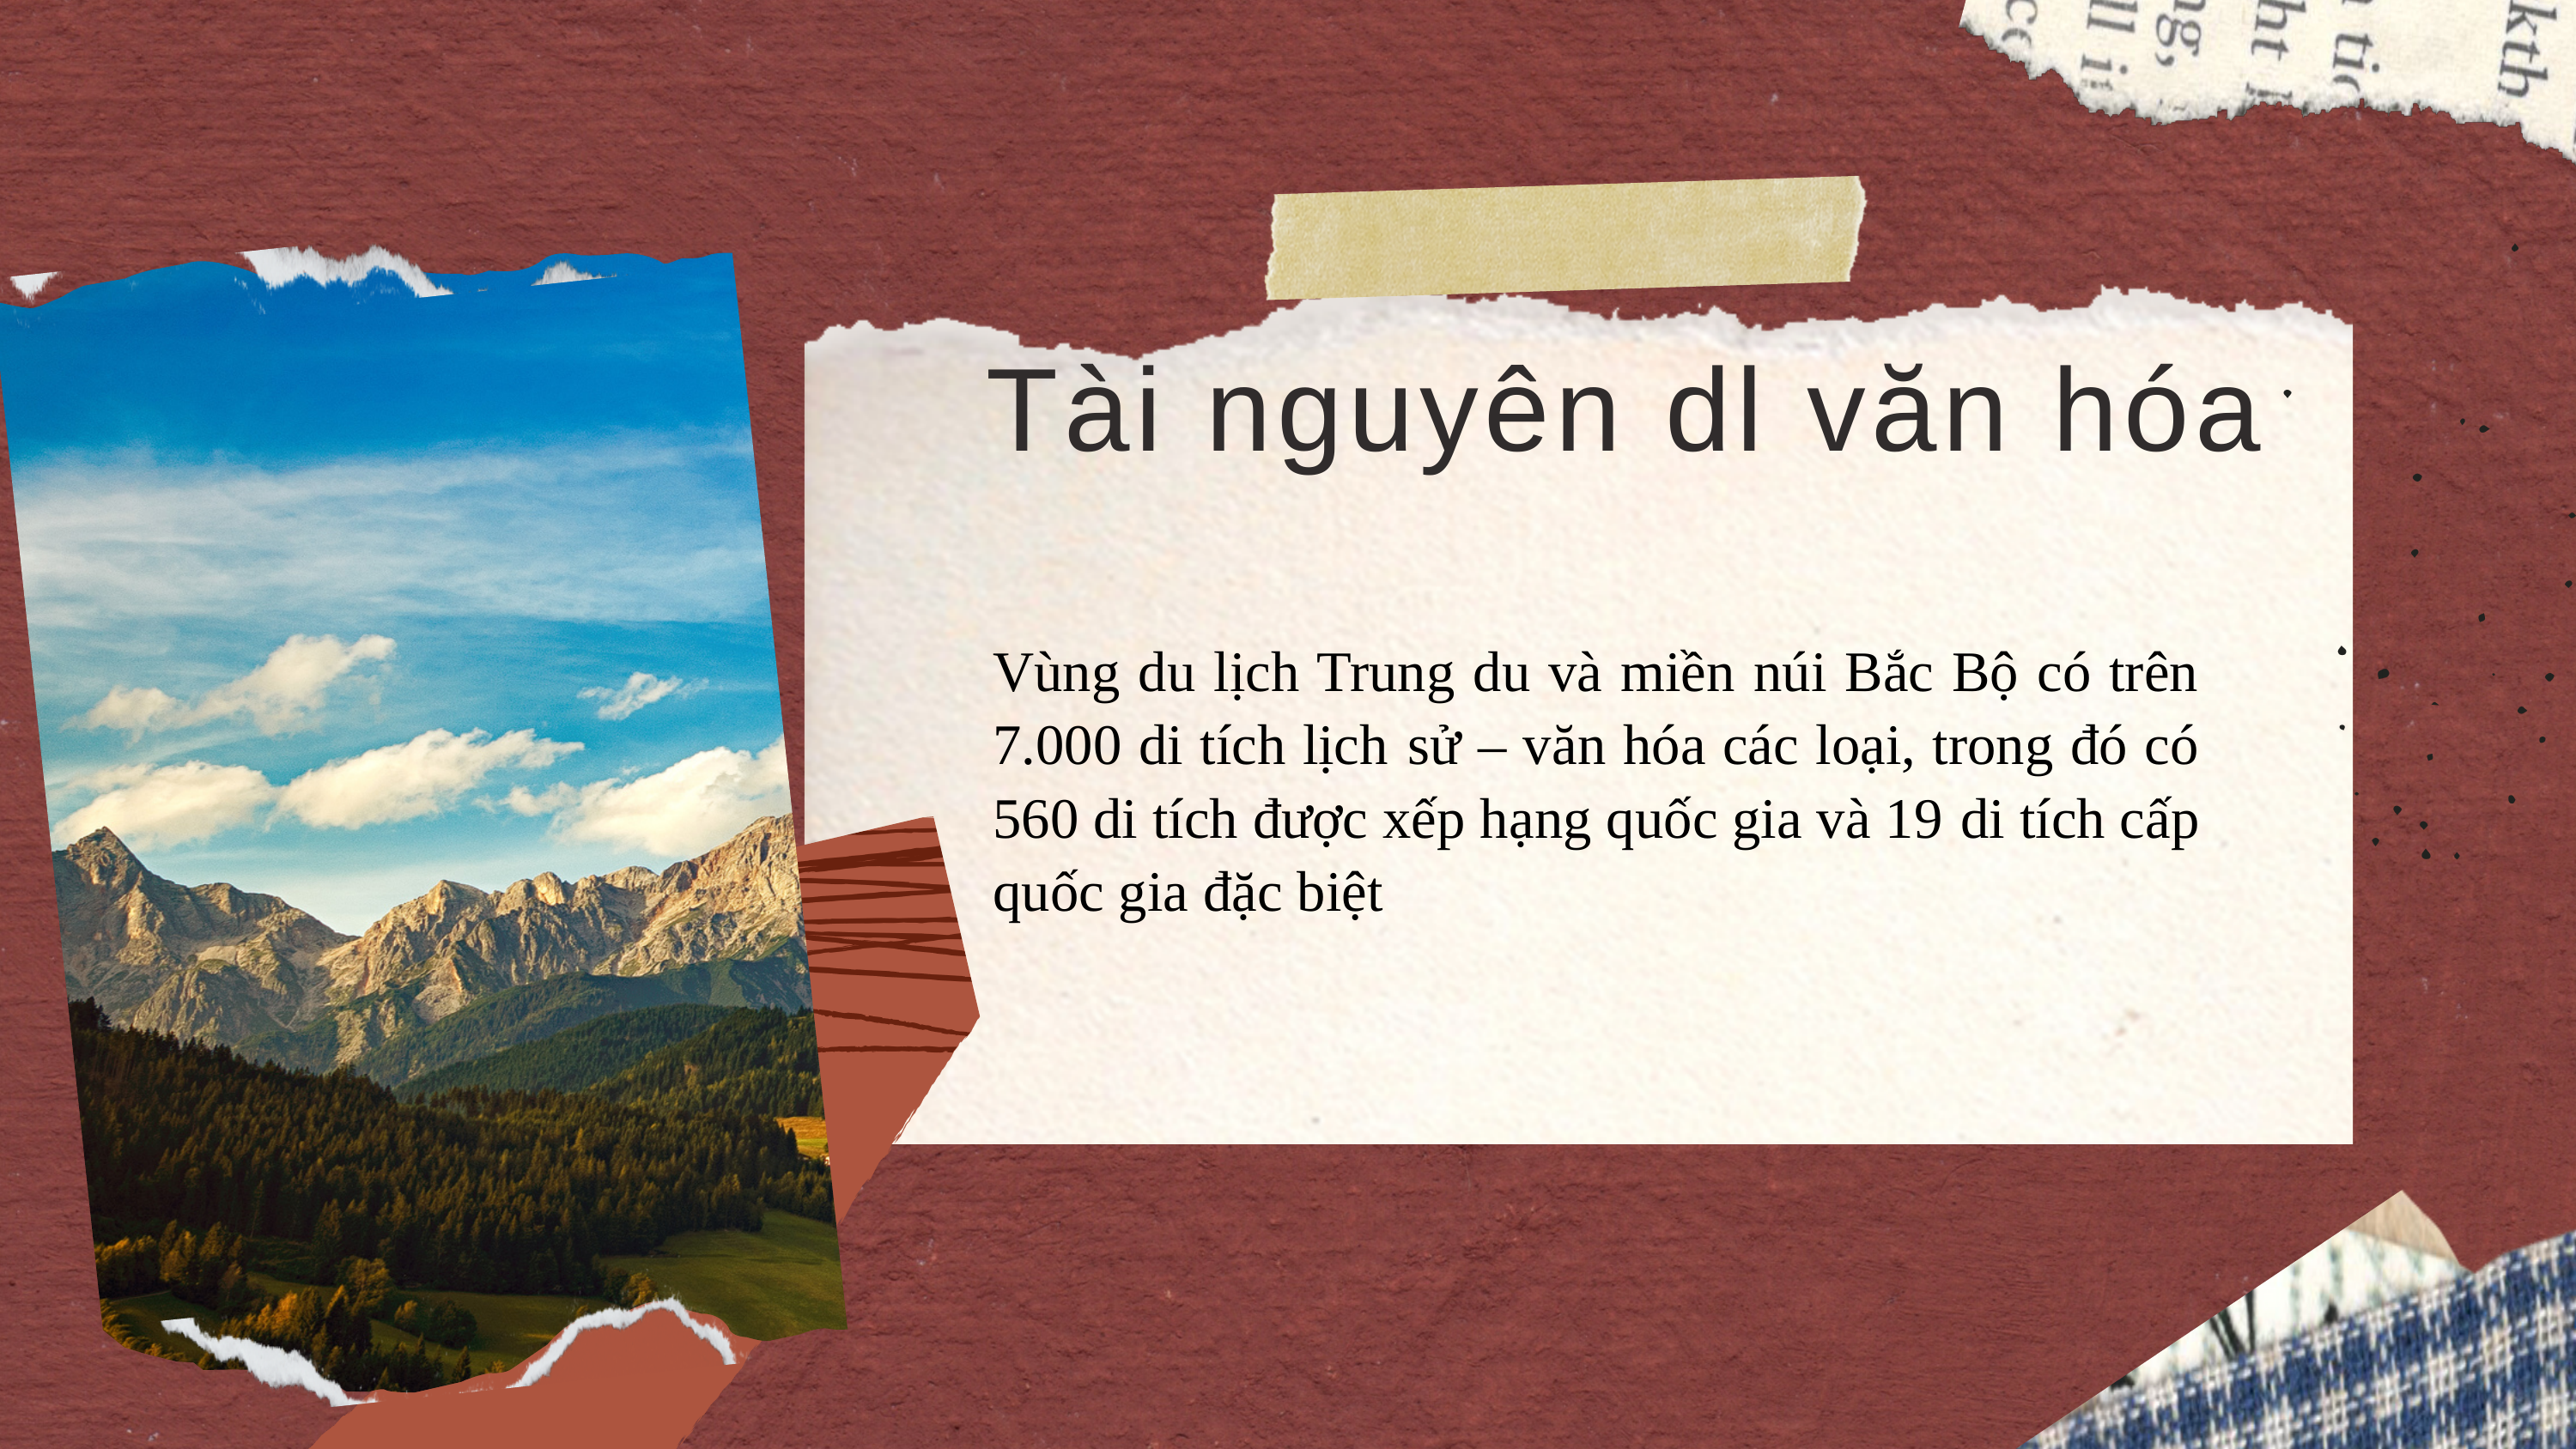

Tài nguyên dl văn hóa
Vùng du lịch Trung du và miền núi Bắc Bộ có trên 7.000 di tích lịch sử – văn hóa các loại, trong đó có 560 di tích được xếp hạng quốc gia và 19 di tích cấp quốc gia đặc biệt